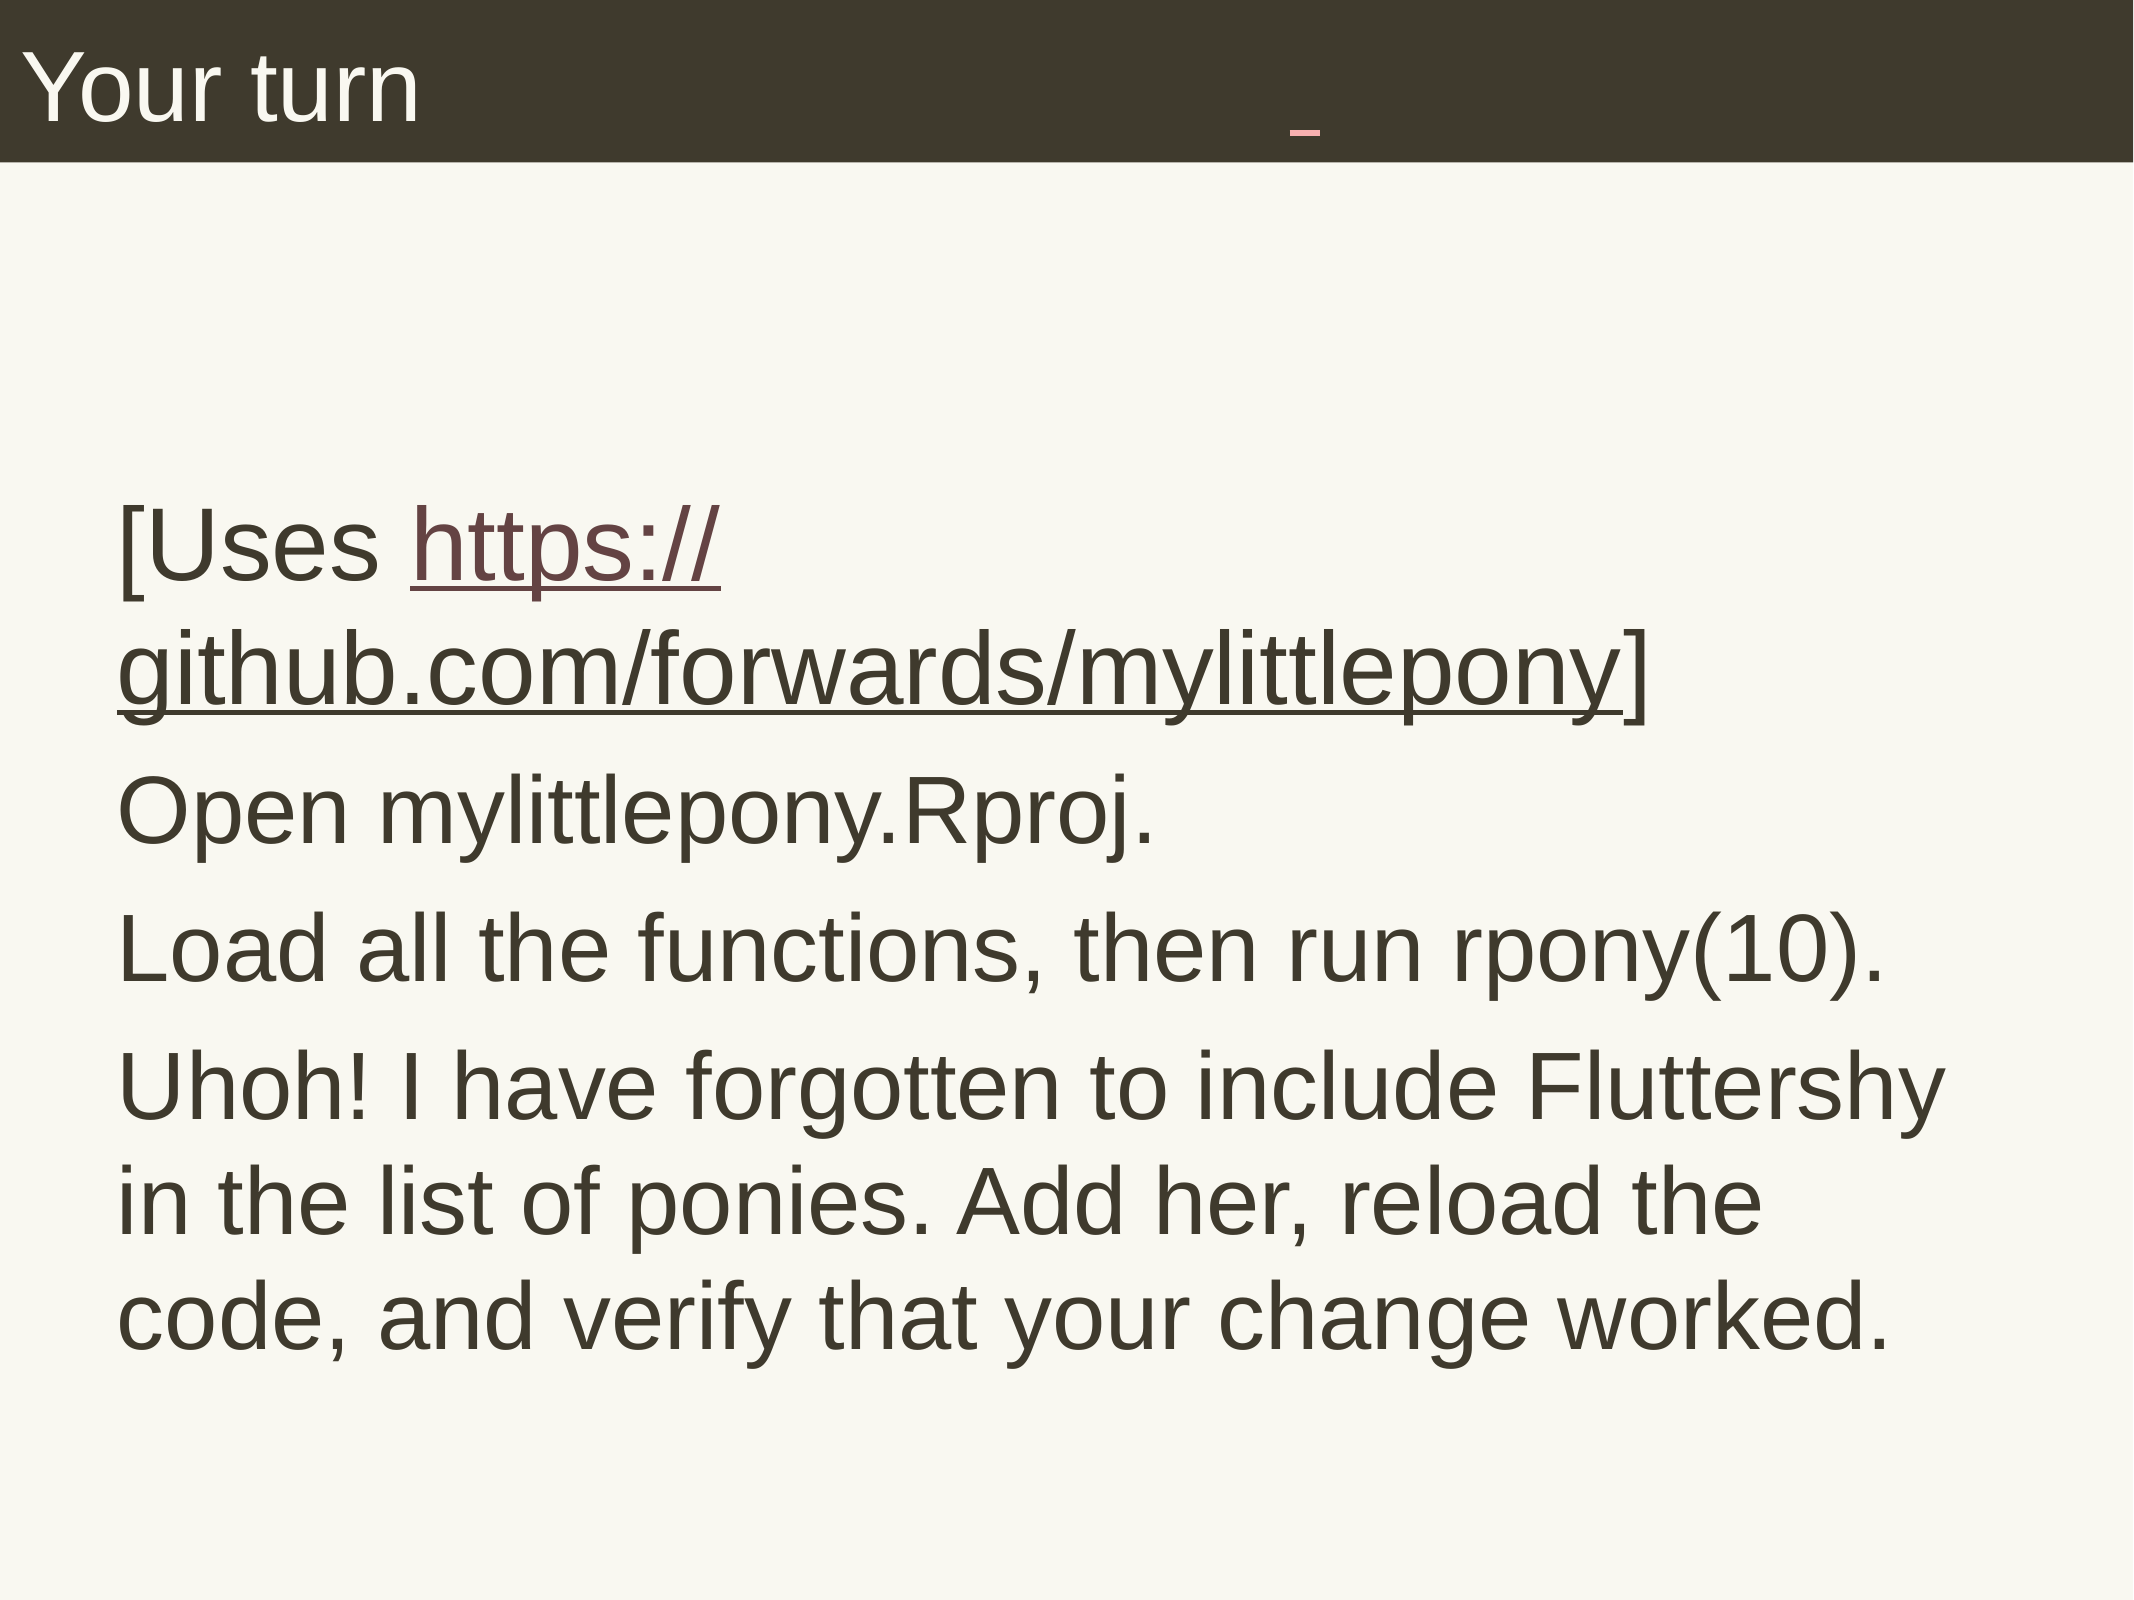

# Your turn

[Uses https://github.com/forwards/mylittlepony]
Open mylittlepony.Rproj.
Load all the functions, then run rpony(10).
Uhoh! I have forgotten to include Fluttershy in the list of ponies. Add her, reload the code, and verify that your change worked.